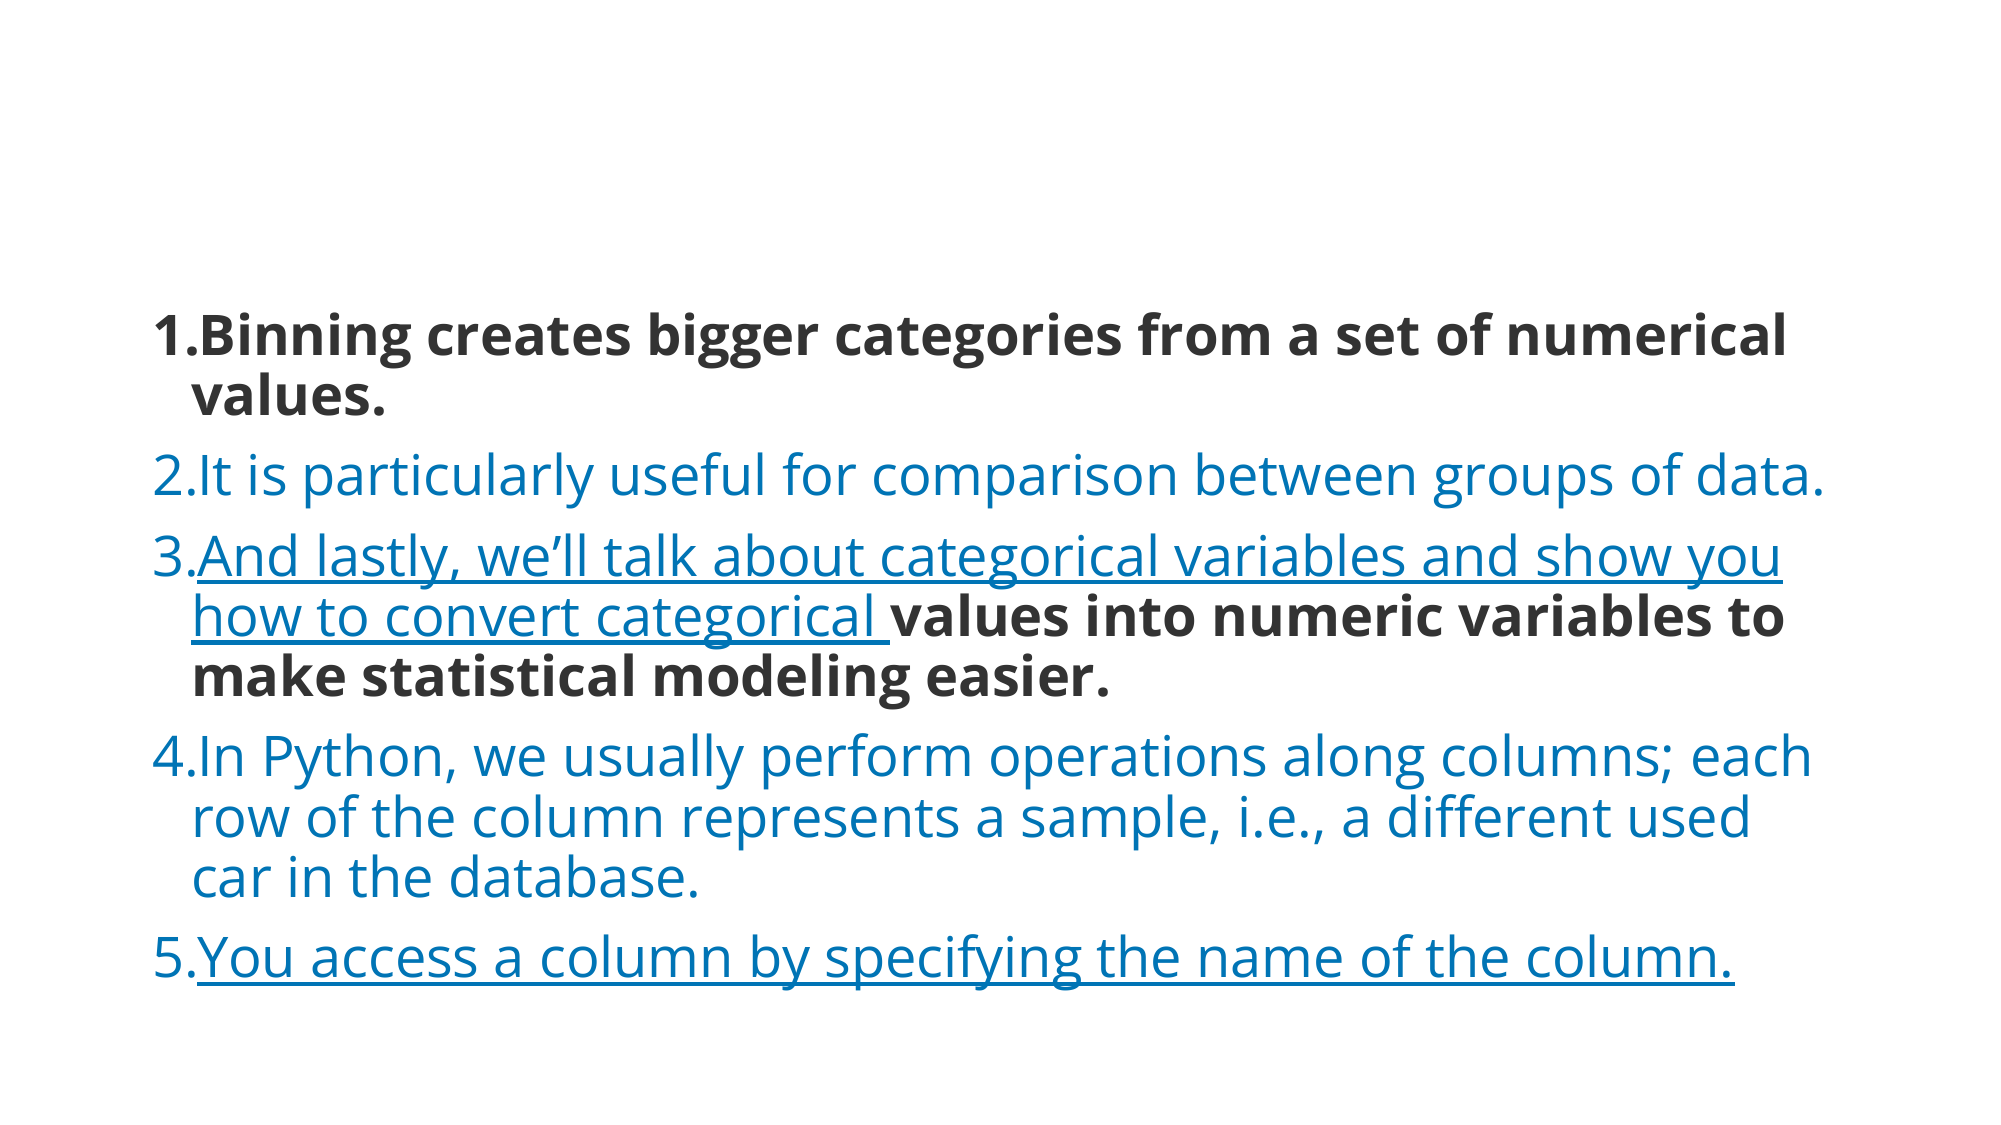

#
Binning creates bigger categories from a set of numerical values.
It is particularly useful for comparison between groups of data.
And lastly, we’ll talk about categorical variables and show you how to convert categorical values into numeric variables to make statistical modeling easier.
In Python, we usually perform operations along columns; each row of the column represents a sample, i.e., a different used car in the database.
You access a column by specifying the name of the column.